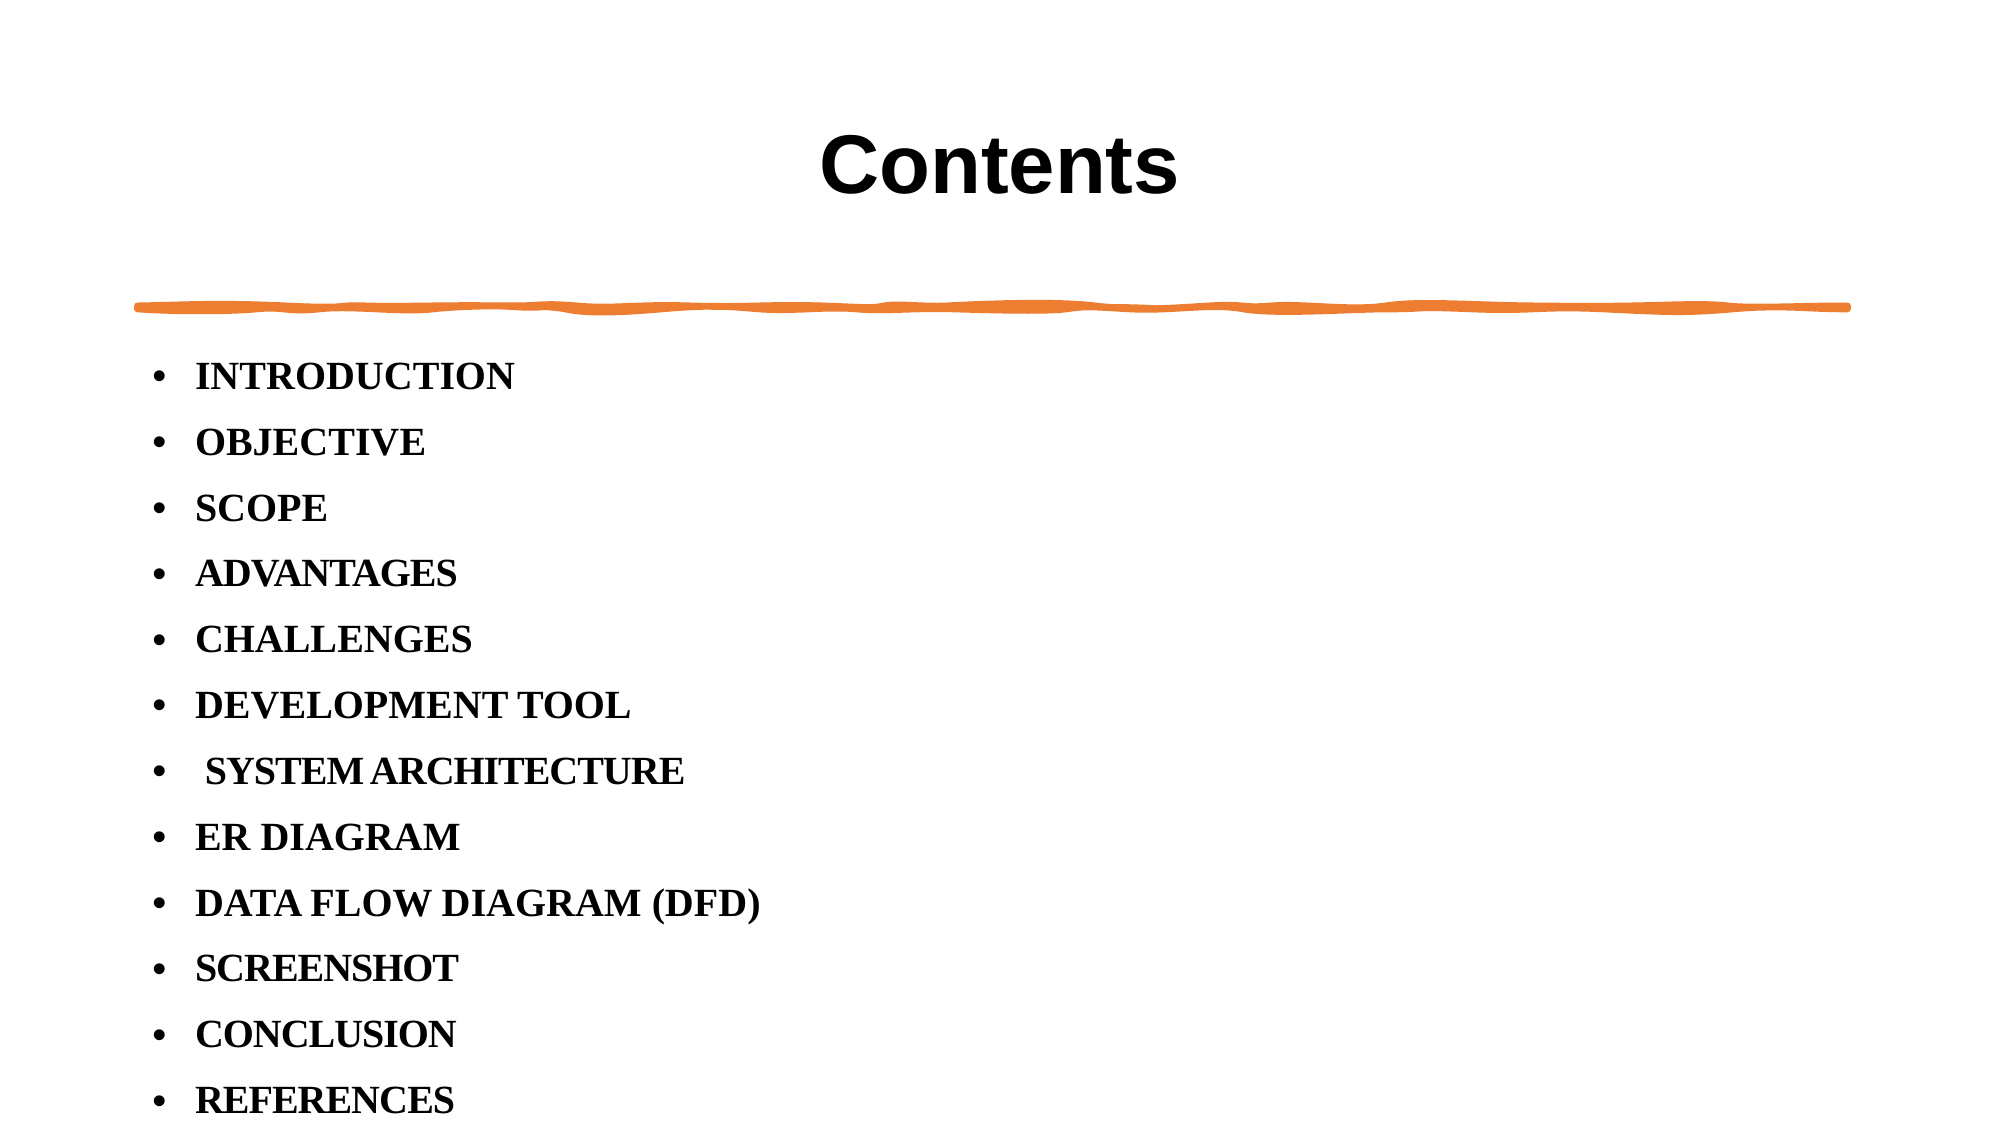

# Contents

INTRODUCTION
OBJECTIVE
SCOPE
ADVANTAGES
CHALLENGES
DEVELOPMENT TOOL
 SYSTEM ARCHITECTURE
ER DIAGRAM
DATA FLOW DIAGRAM (DFD)
SCREENSHOT
CONCLUSION
References